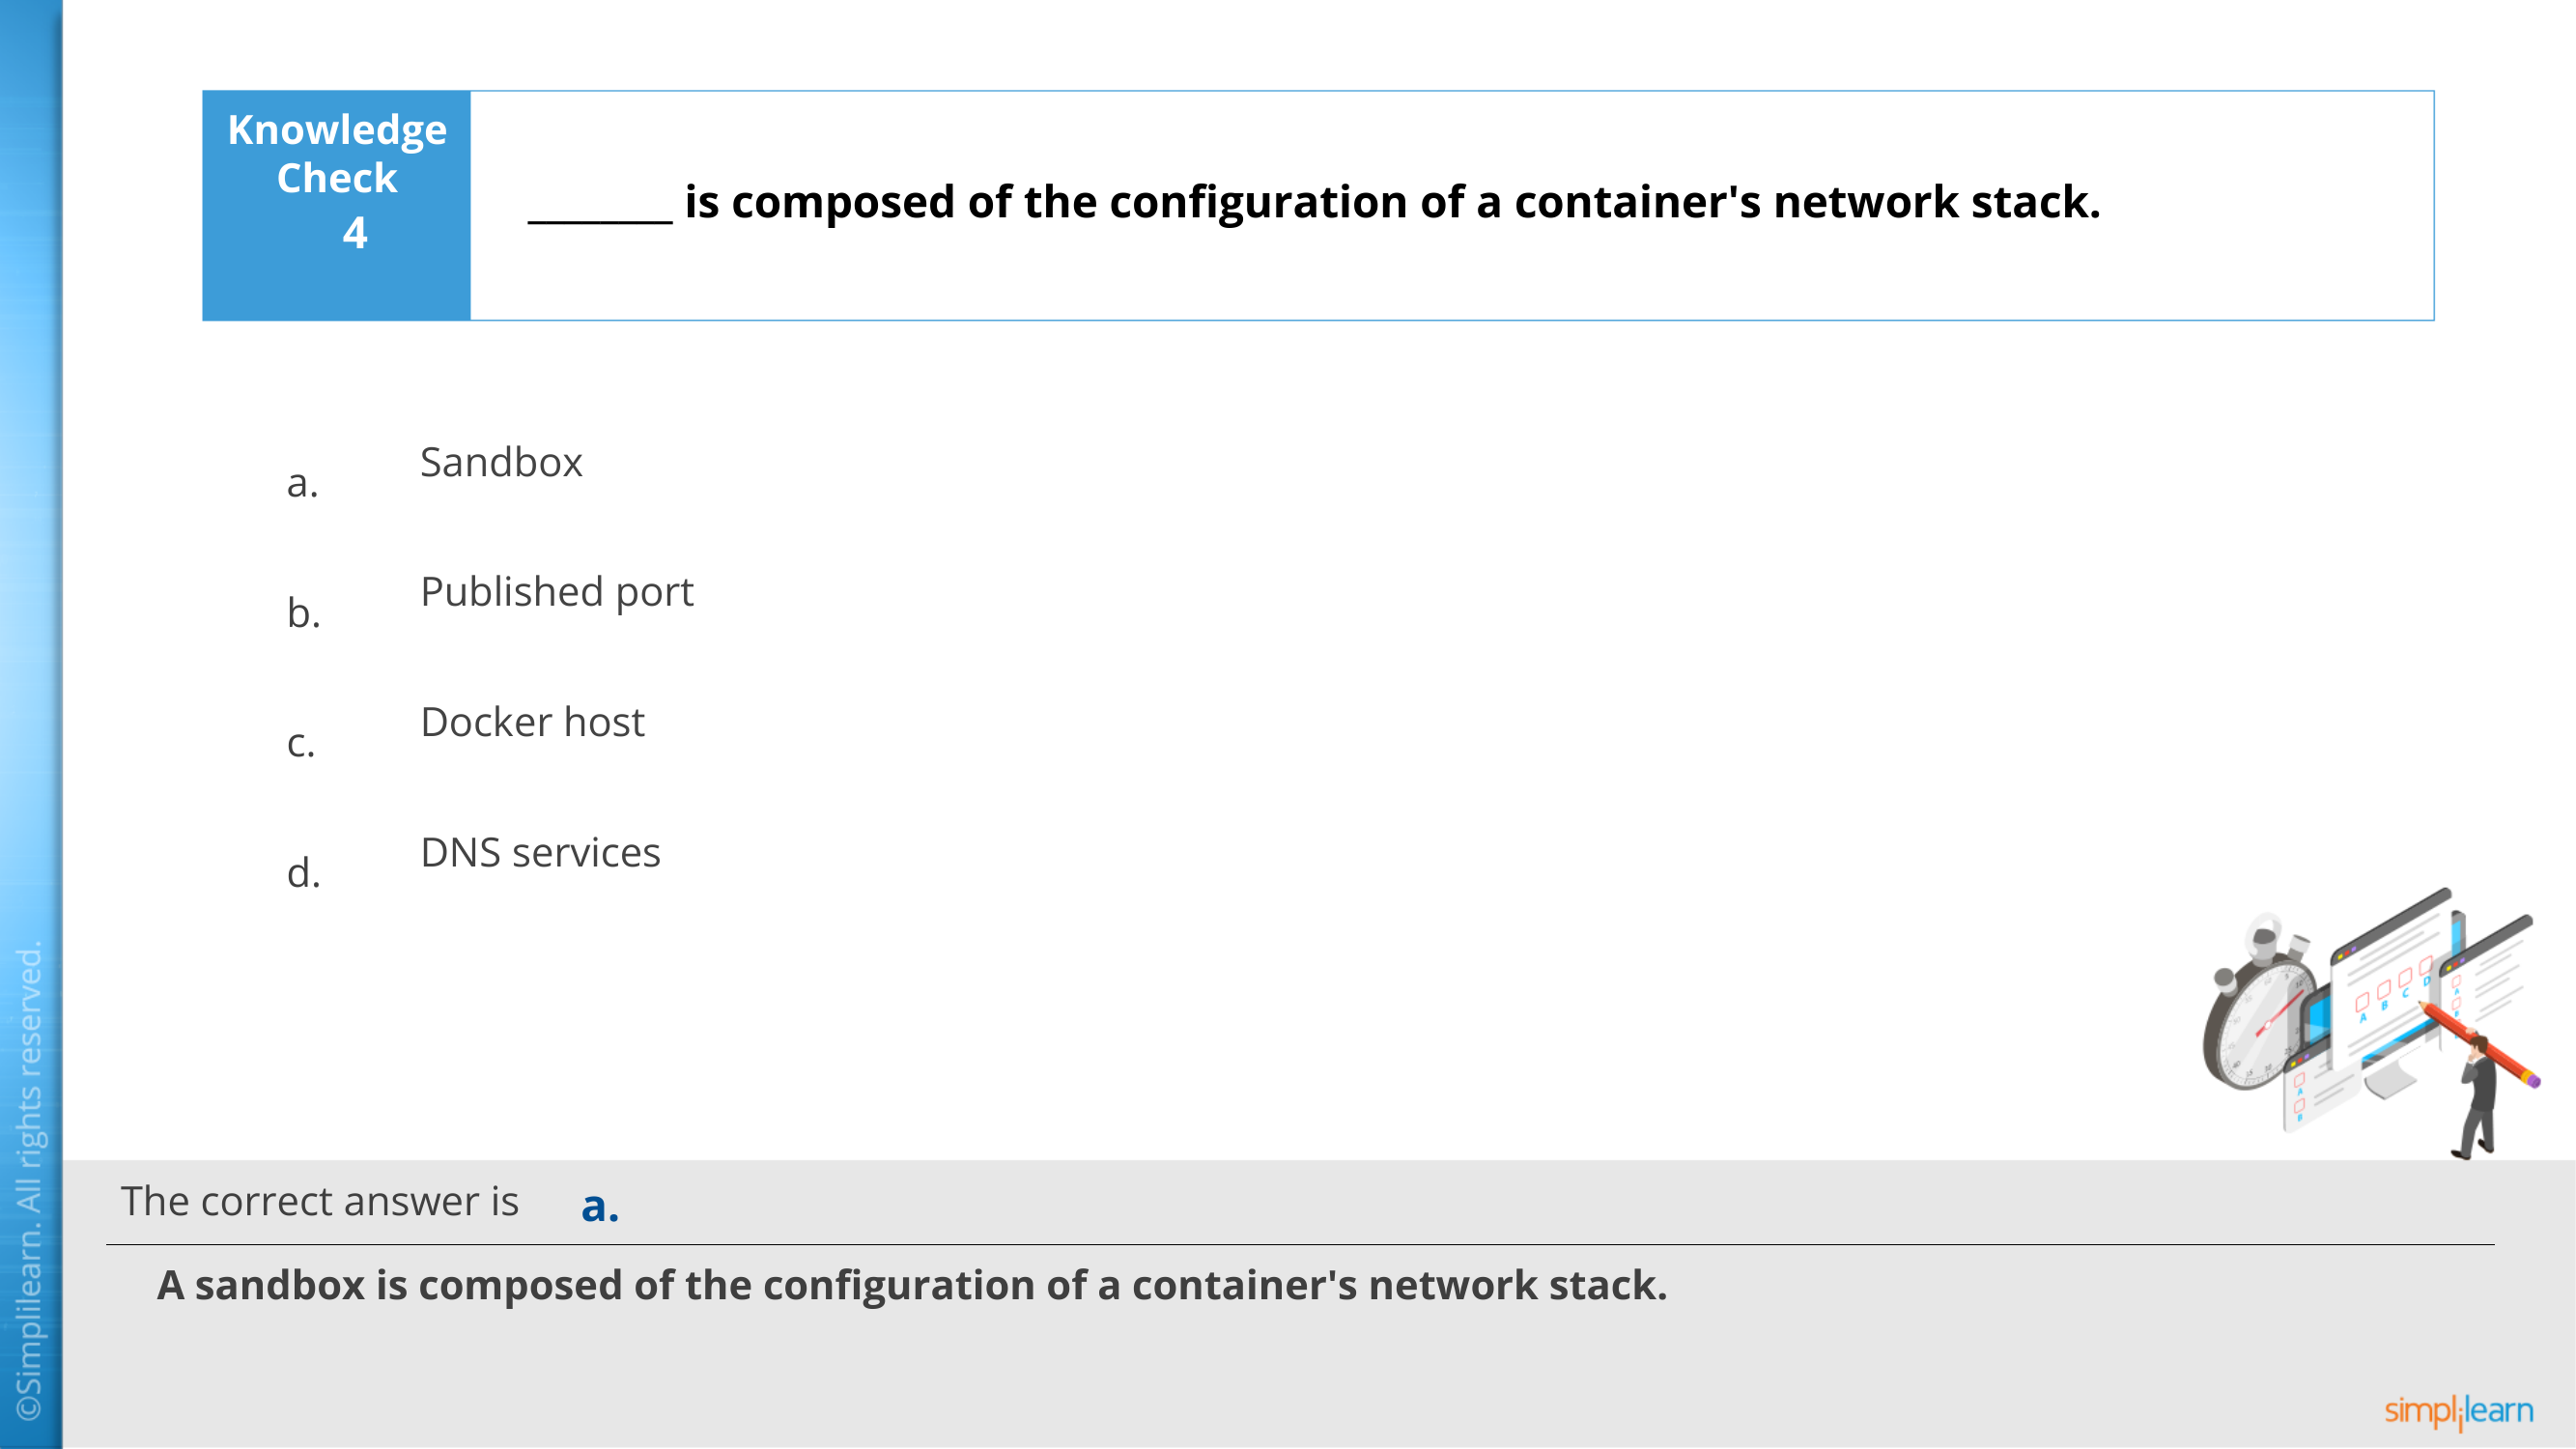

________ is composed of the configuration of a container's network stack.
4
Sandbox
Published port
Docker host
DNS services
a.
A sandbox is composed of the configuration of a container's network stack.